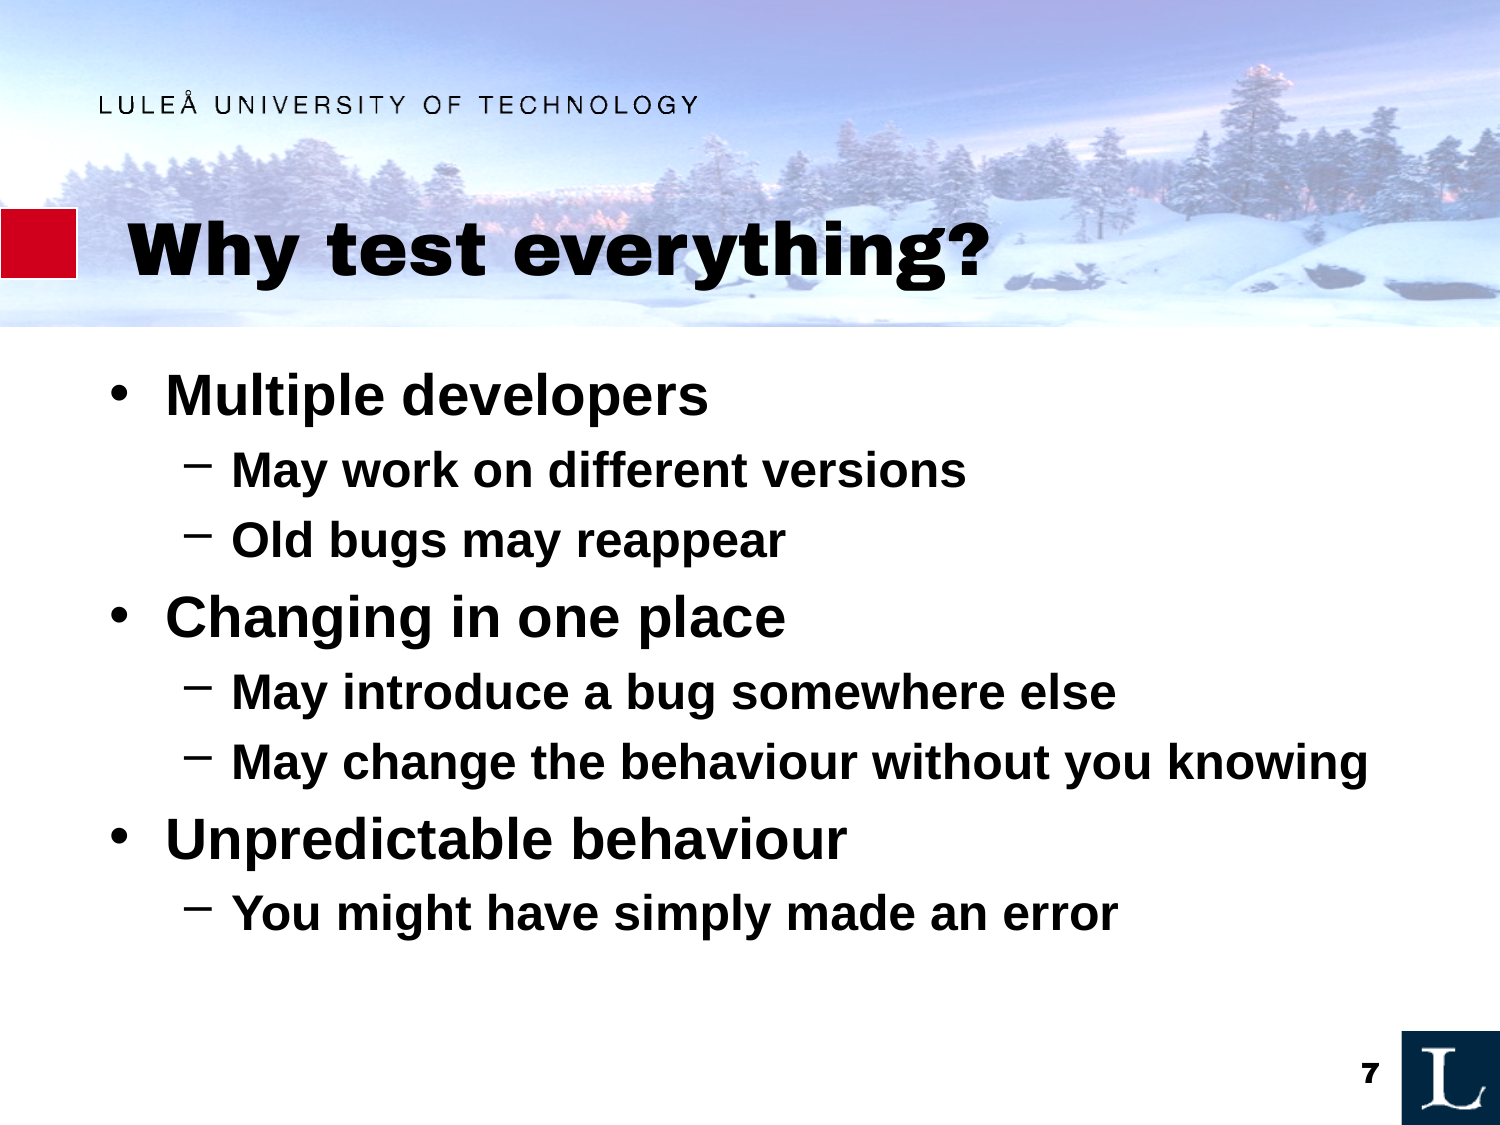

# Why test everything?
Multiple developers
May work on different versions
Old bugs may reappear
Changing in one place
May introduce a bug somewhere else
May change the behaviour without you knowing
Unpredictable behaviour
You might have simply made an error

7